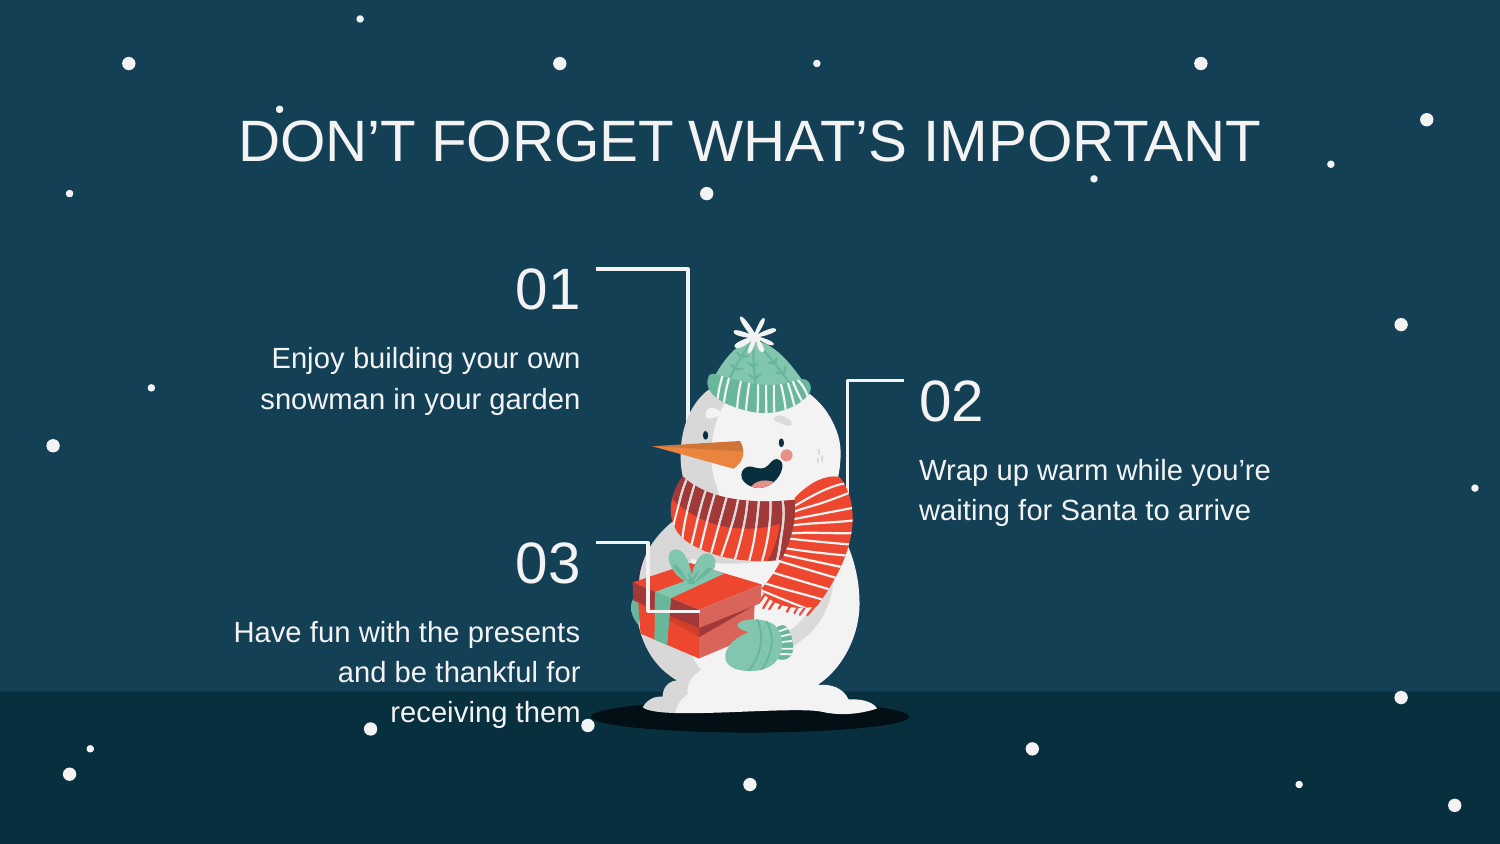

# DON’T FORGET WHAT’S IMPORTANT
01

Enjoy building your own snowman in your garden
02
Wrap up warm while you’re waiting for Santa to arrive
03
Have fun with the presents and be thankful for receiving them